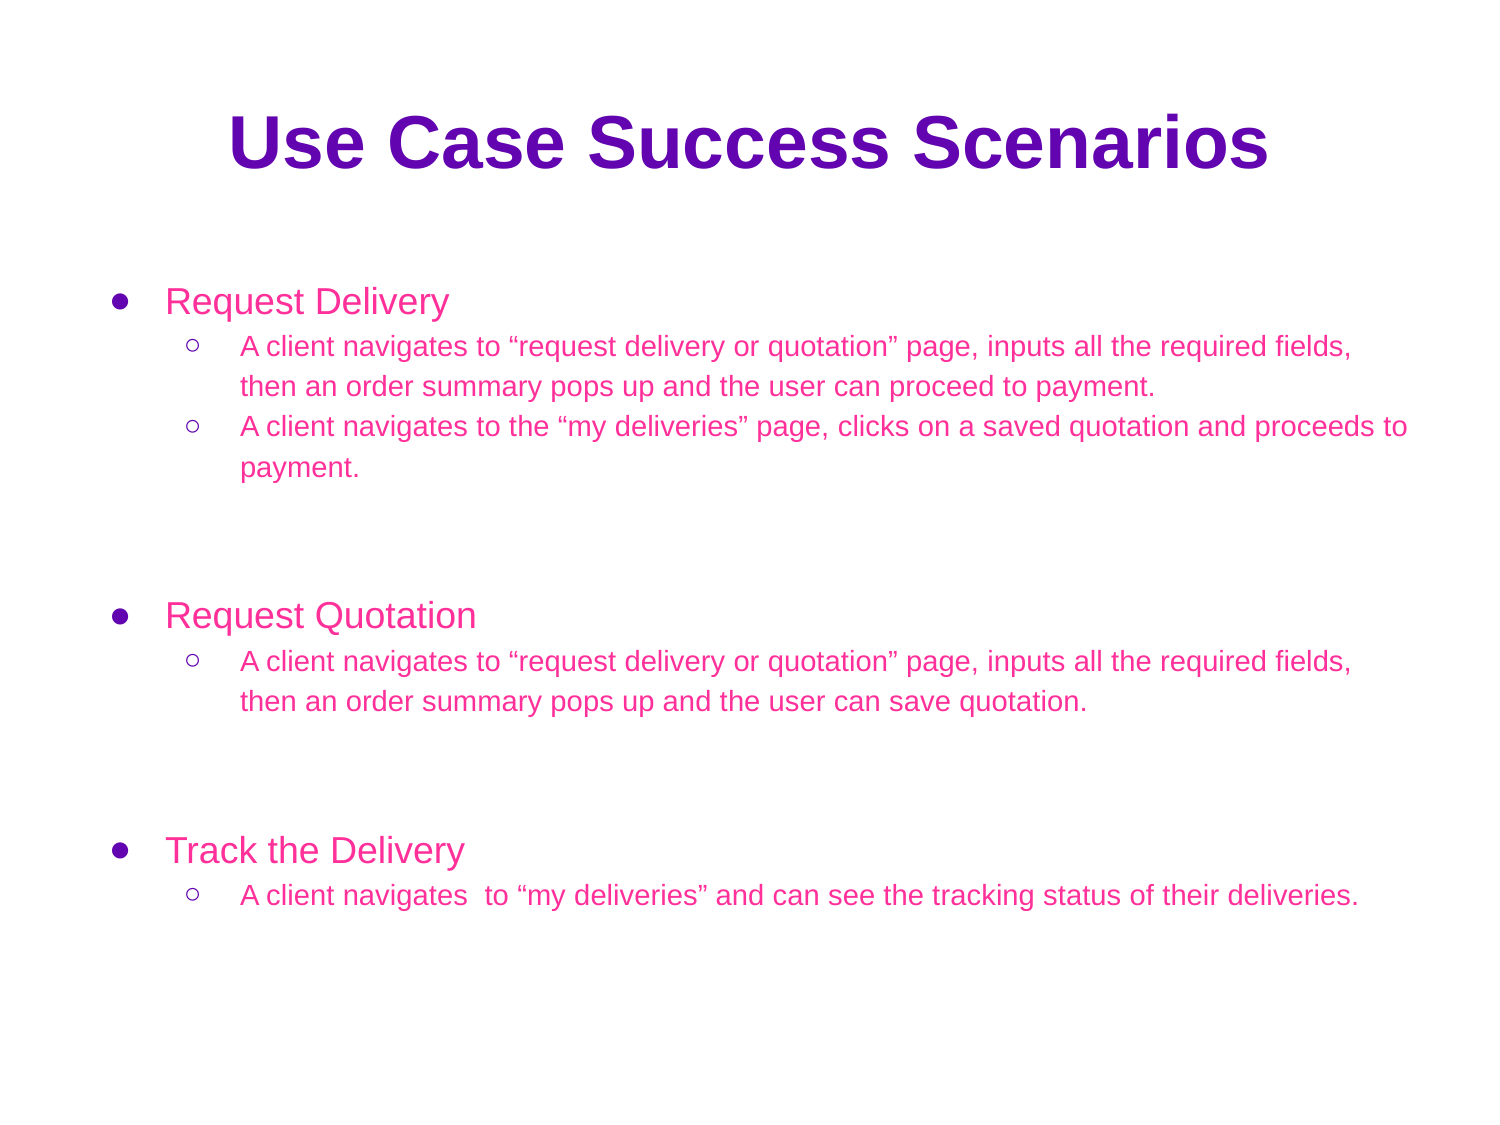

# Use Case Success Scenarios
Request Delivery
A client navigates to “request delivery or quotation” page, inputs all the required fields, then an order summary pops up and the user can proceed to payment.
A client navigates to the “my deliveries” page, clicks on a saved quotation and proceeds to payment.

Request Quotation
A client navigates to “request delivery or quotation” page, inputs all the required fields, then an order summary pops up and the user can save quotation.

Track the Delivery
A client navigates  to “my deliveries” and can see the tracking status of their deliveries.